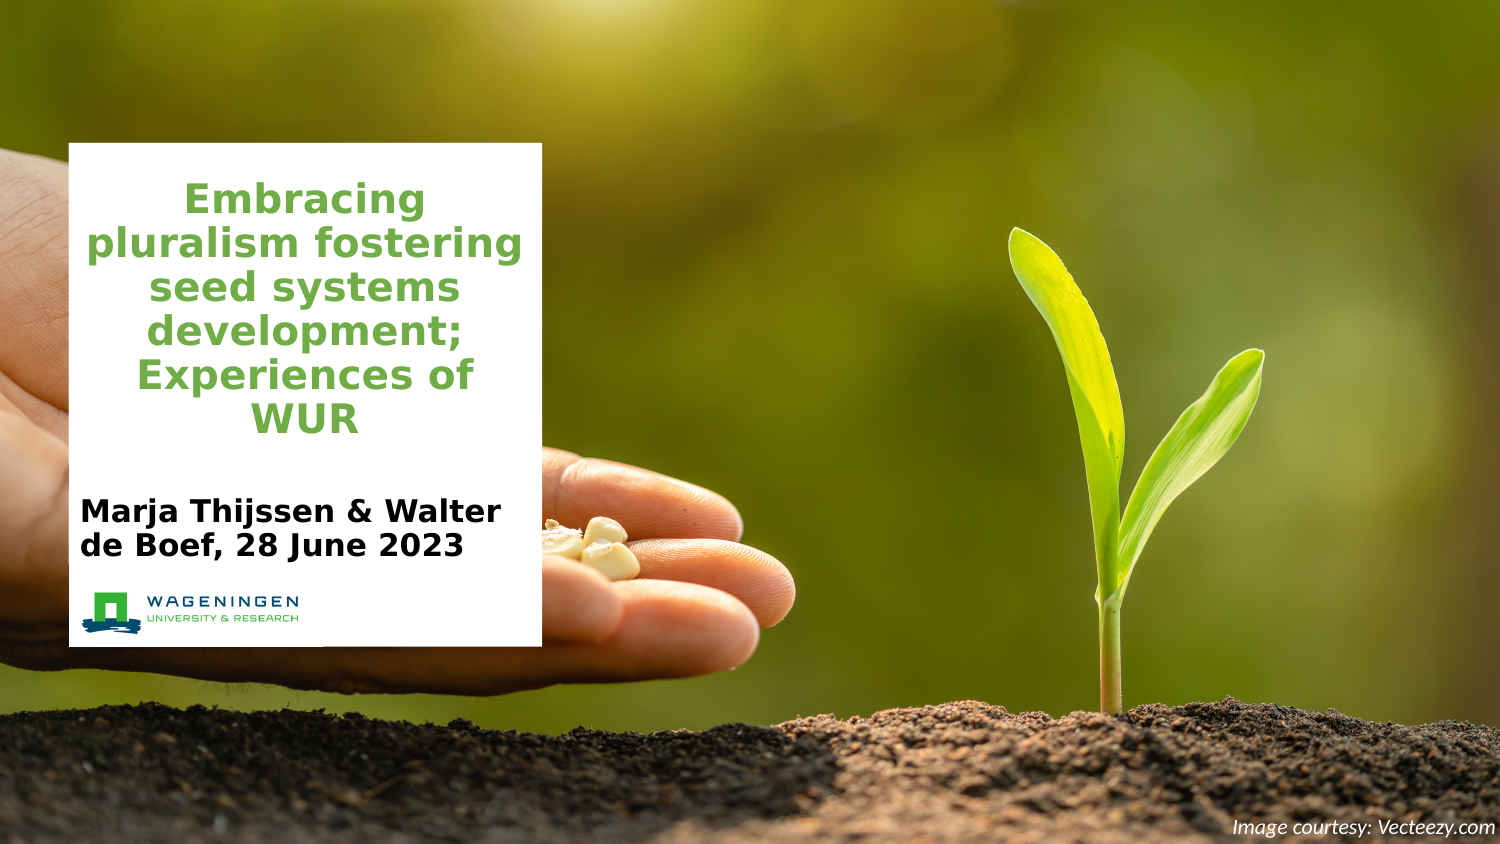

# Embracing pluralism fostering seed systems development; Experiences of WUR
Marja Thijssen & Walter de Boef, 28 June 2023
Image courtesy: Vecteezy.com